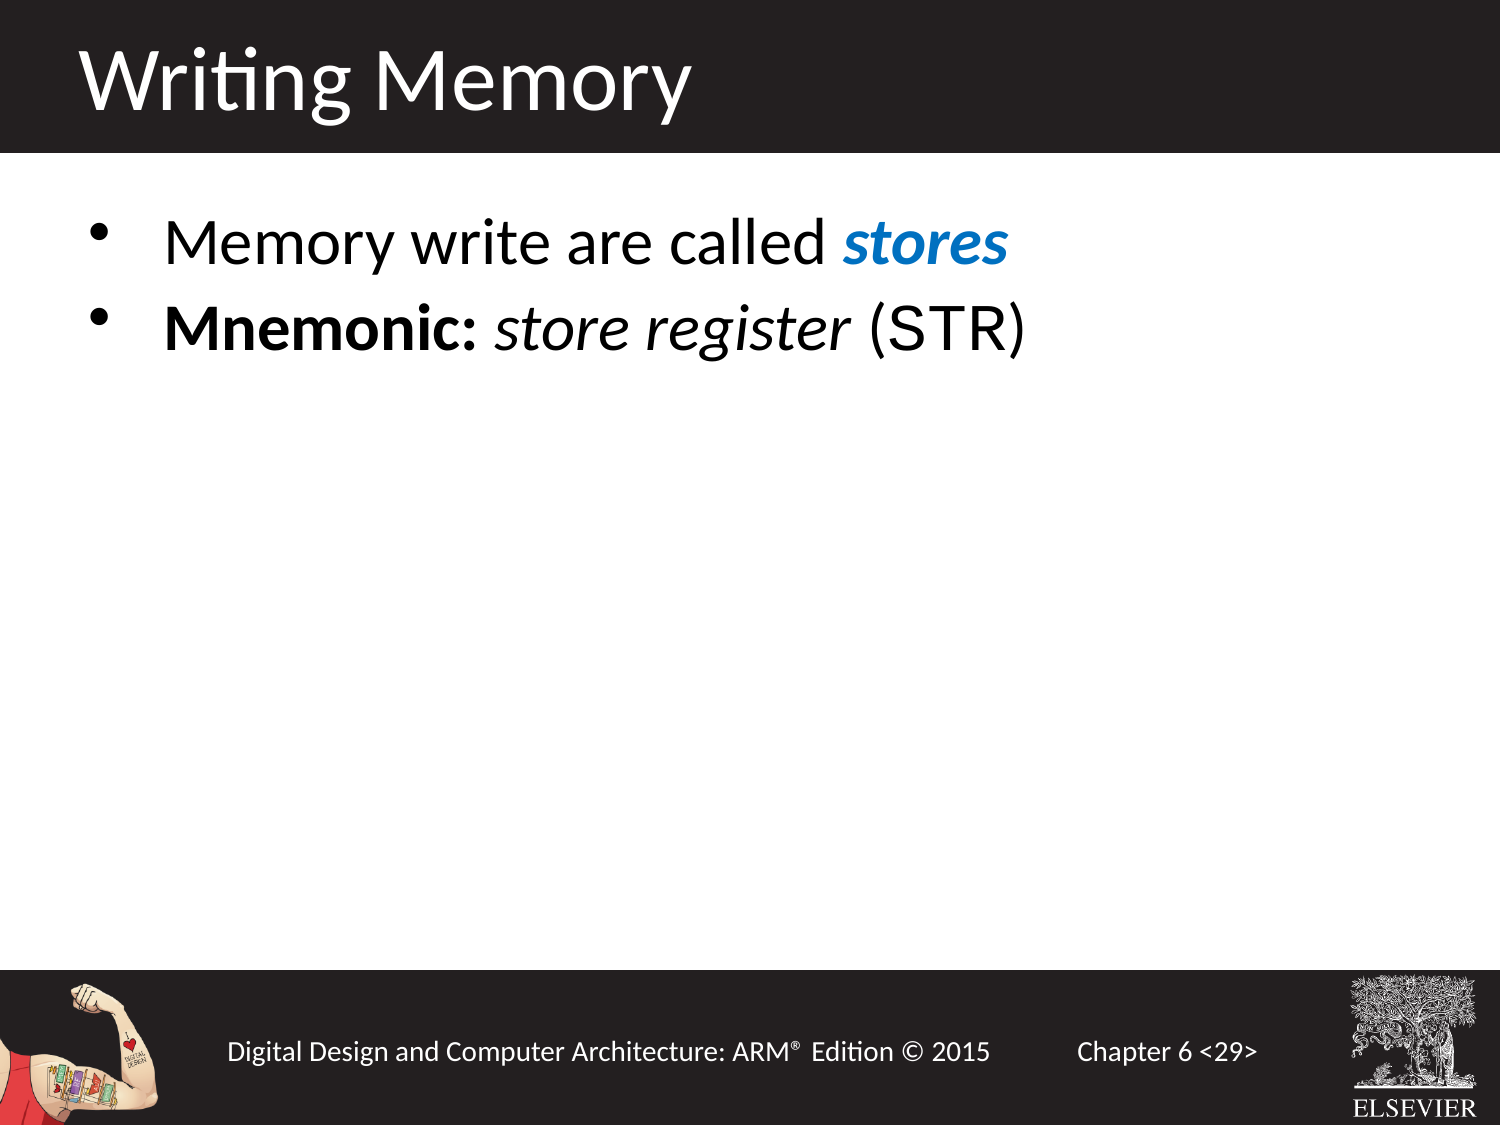

Writing Memory

Memory write are called stores
Mnemonic: store register (STR)